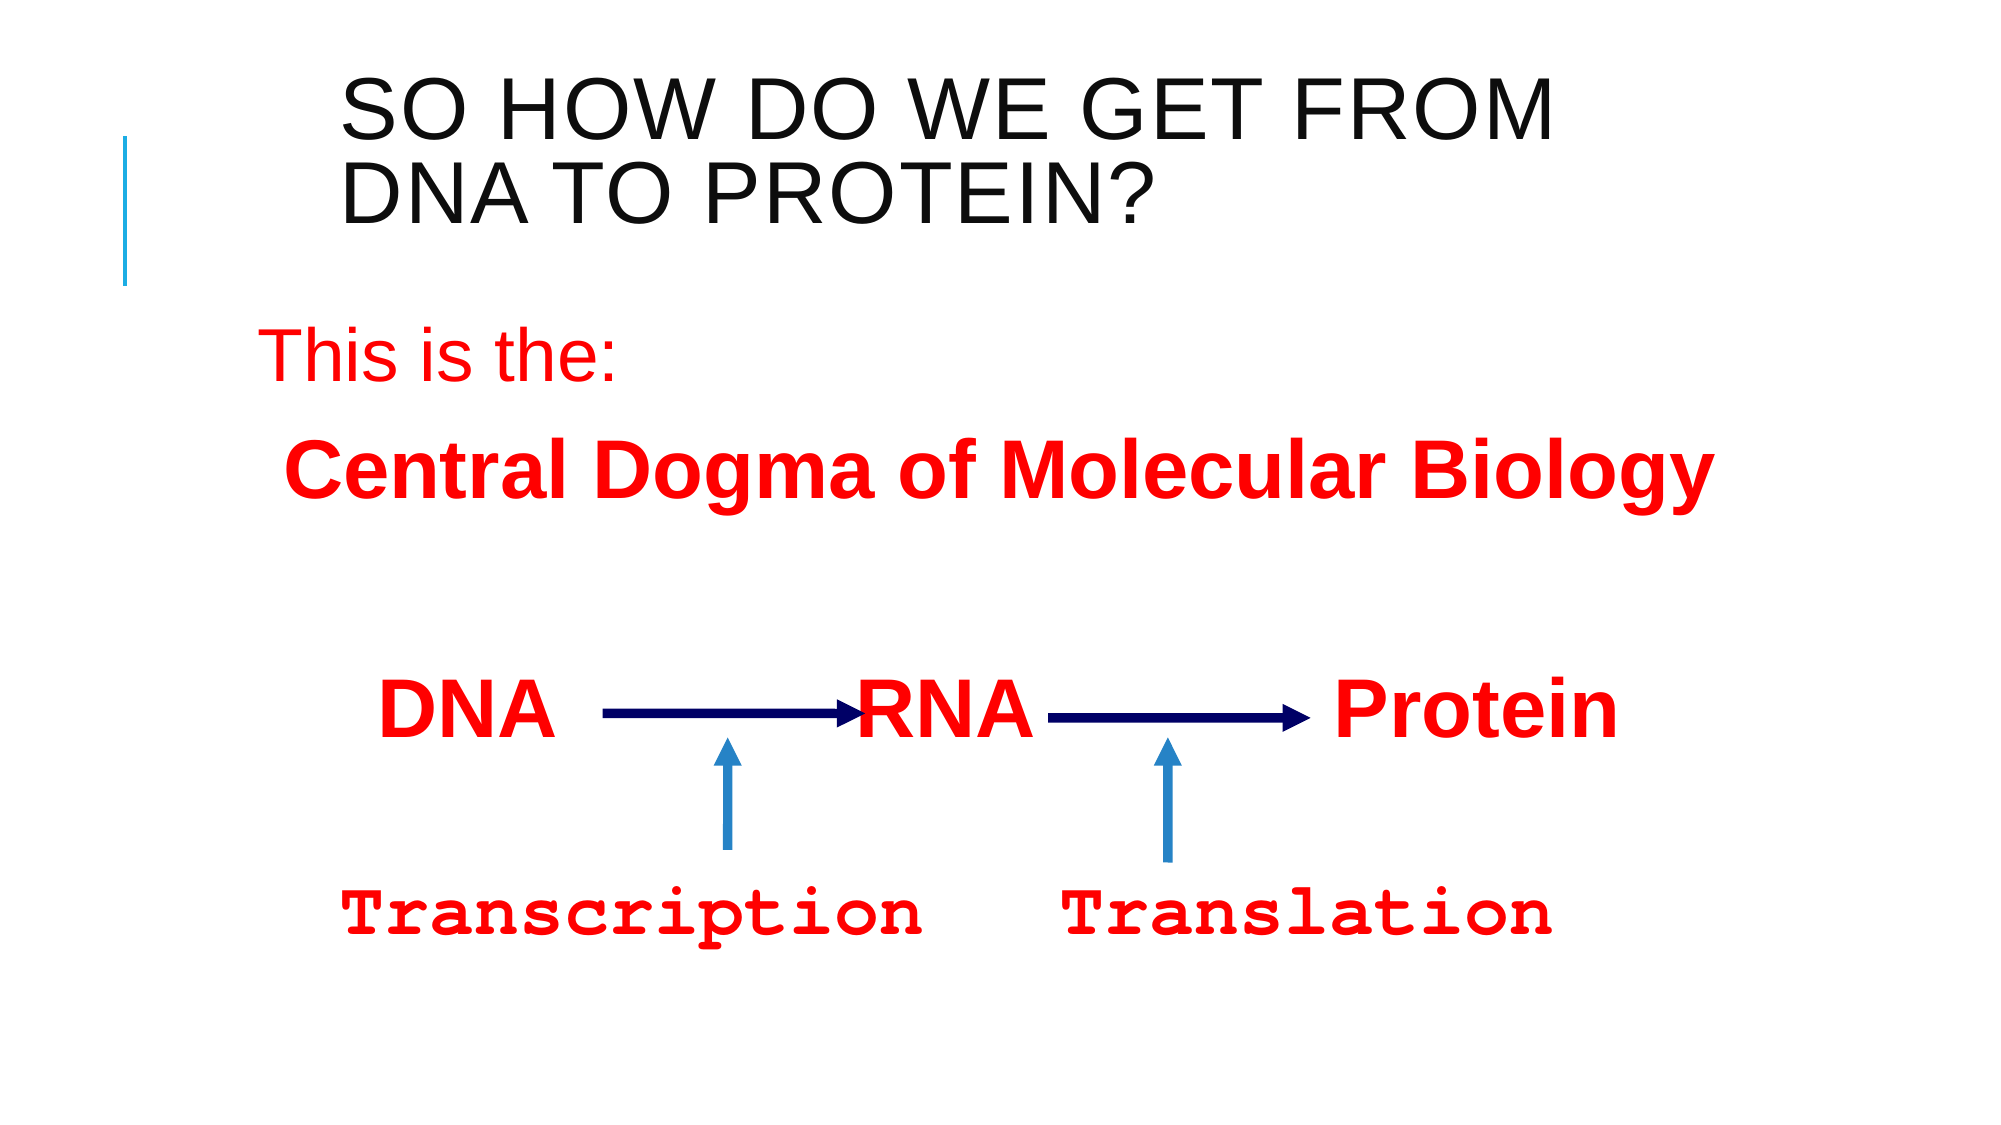

# So how do we get from DNA to Protein?
This is the:
Central Dogma of Molecular Biology

DNA             RNA             Protein

Transcription   Translation